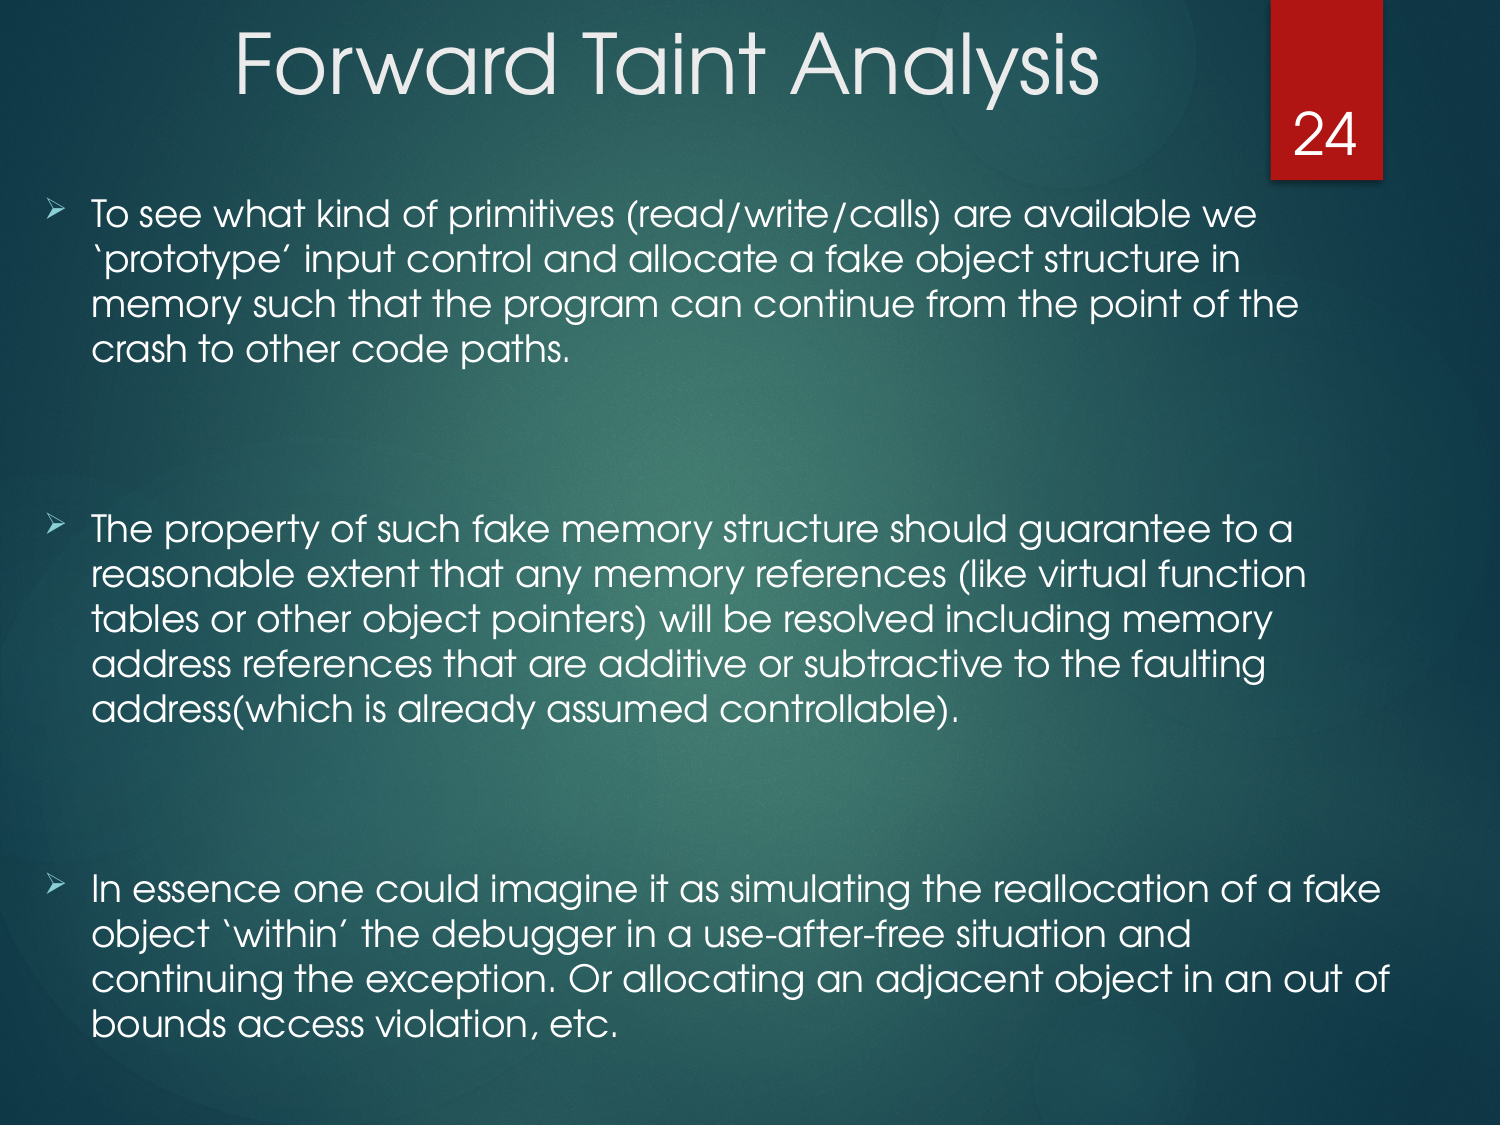

Forward Taint Analysis
24

To see what kind of primitives (read/write/calls) are available we ‘prototype’ input control and allocate a fake object structure in memory such that the program can continue from the point of the crash to other code paths.

The property of such fake memory structure should guarantee to a reasonable extent that any memory references (like virtual function tables or other object pointers) will be resolved including memory address references that are additive or subtractive to the faulting address(which is already assumed controllable).

In essence one could imagine it as simulating the reallocation of a fake object ‘within’ the debugger in a use-after-free situation and continuing the exception. Or allocating an adjacent object in an out of bounds access violation, etc.